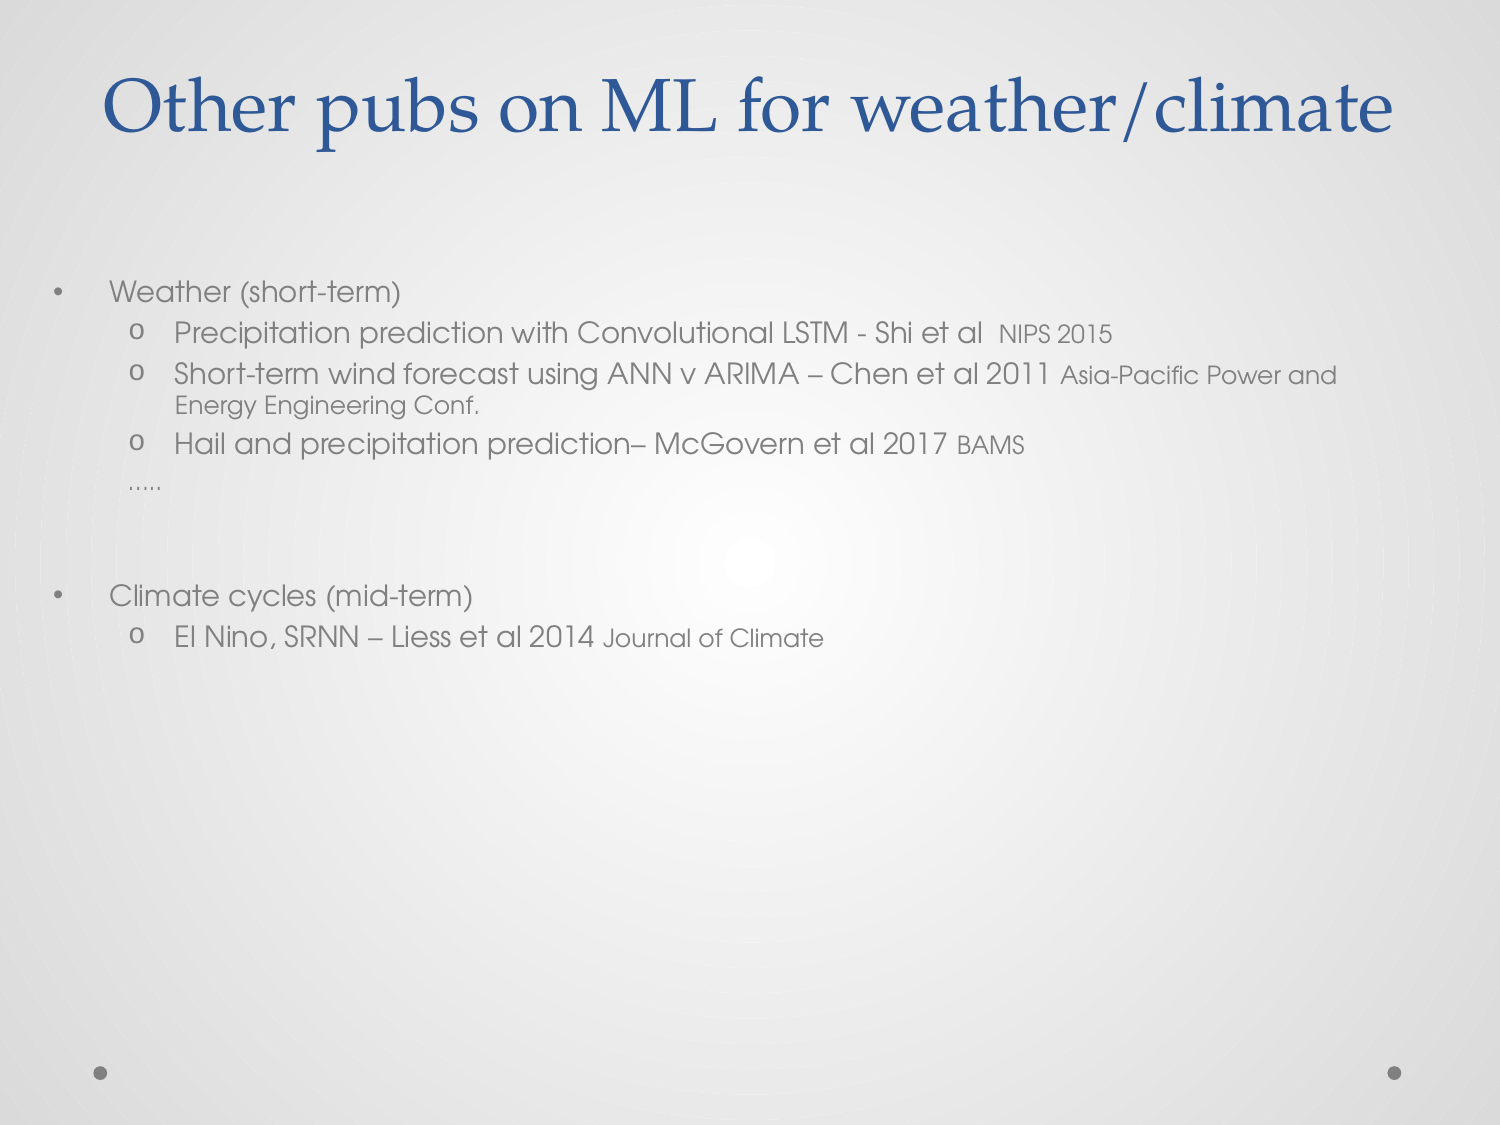

# Other pubs on ML for weather/climate
Weather (short-term)
Precipitation prediction with Convolutional LSTM - Shi et al  NIPS 2015
Short-term wind forecast using ANN v ARIMA – Chen et al 2011 Asia-Pacific Power and Energy Engineering Conf.
Hail and precipitation prediction– McGovern et al 2017 BAMS
…..

Climate cycles (mid-term)
El Nino, SRNN – Liess et al 2014 Journal of Climate